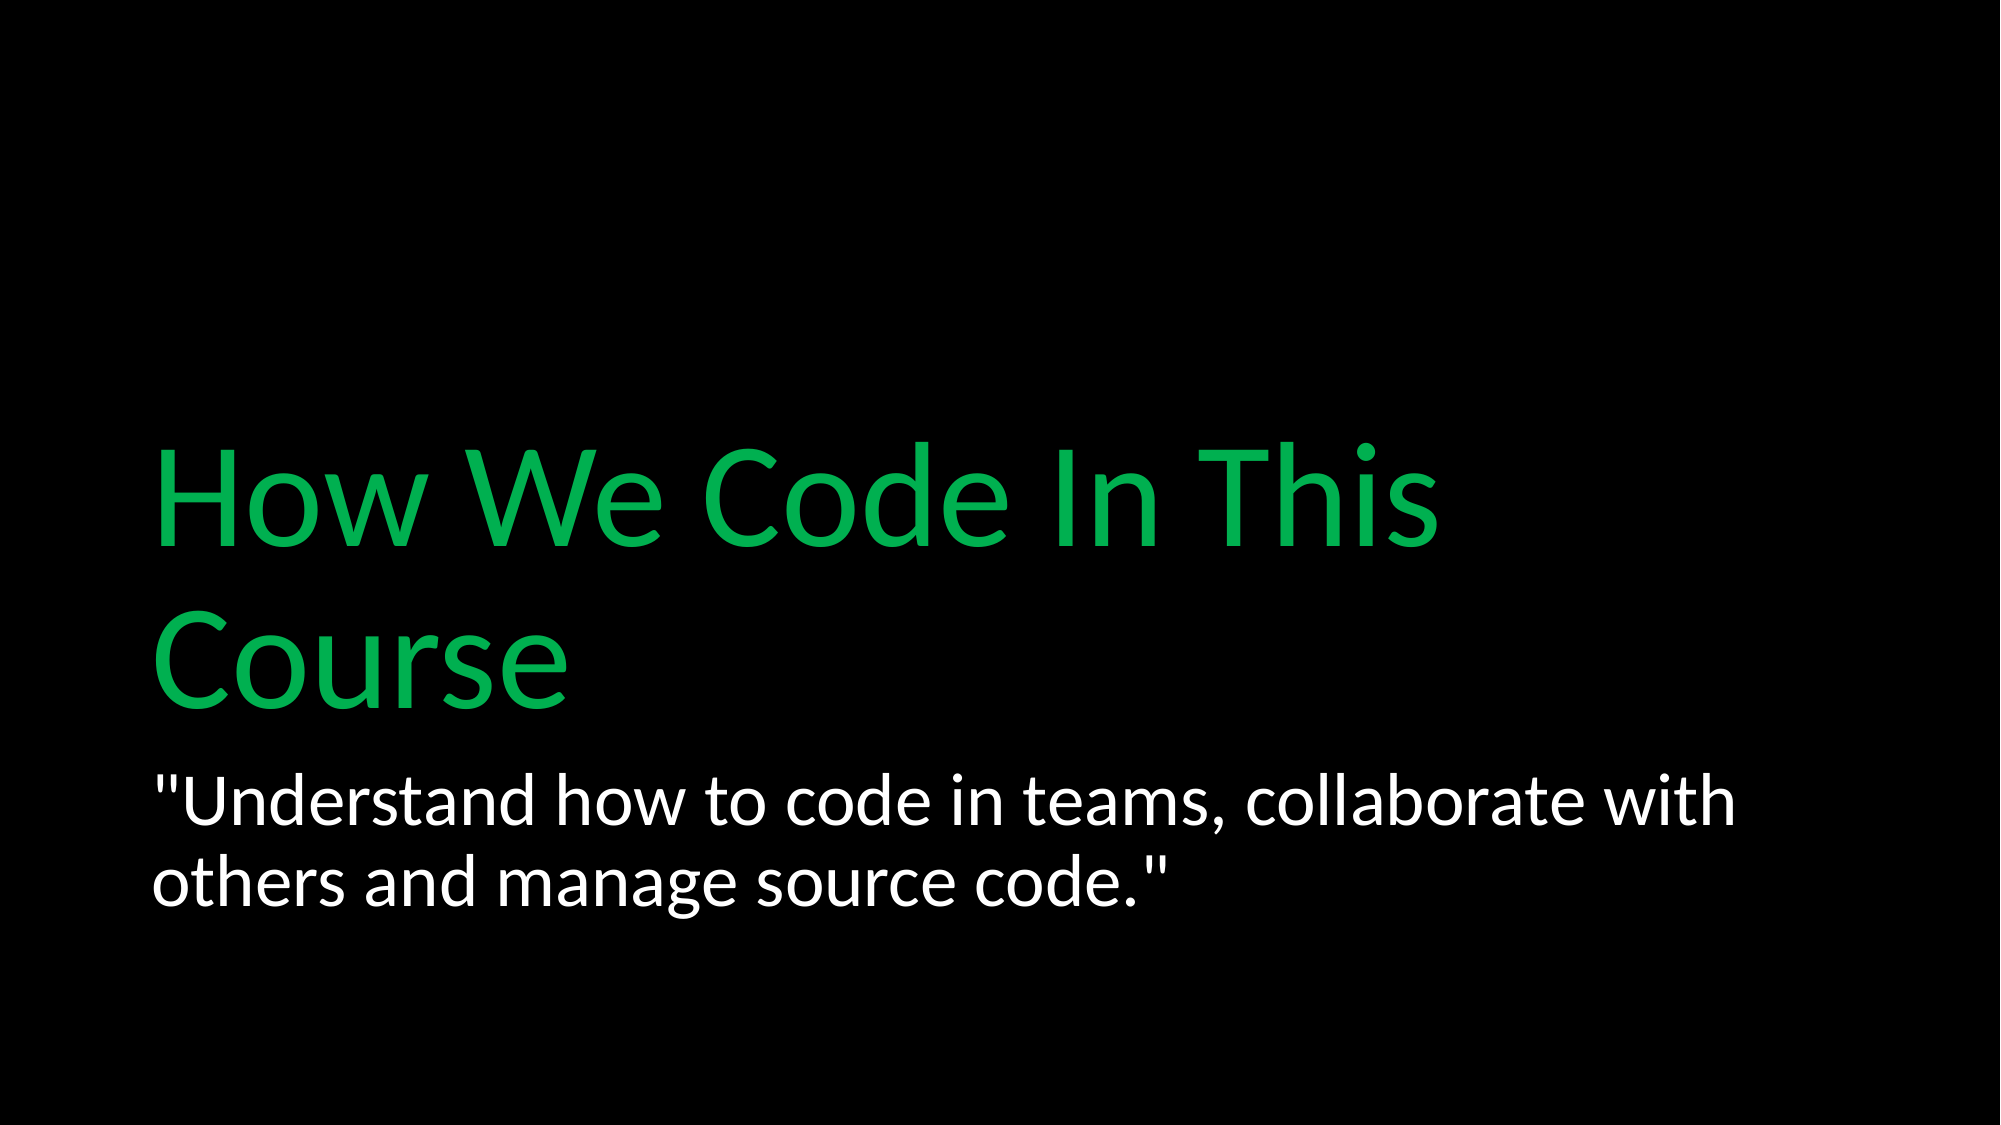

# How We Code In This Course
"Understand how to code in teams, collaborate with others and manage source code."